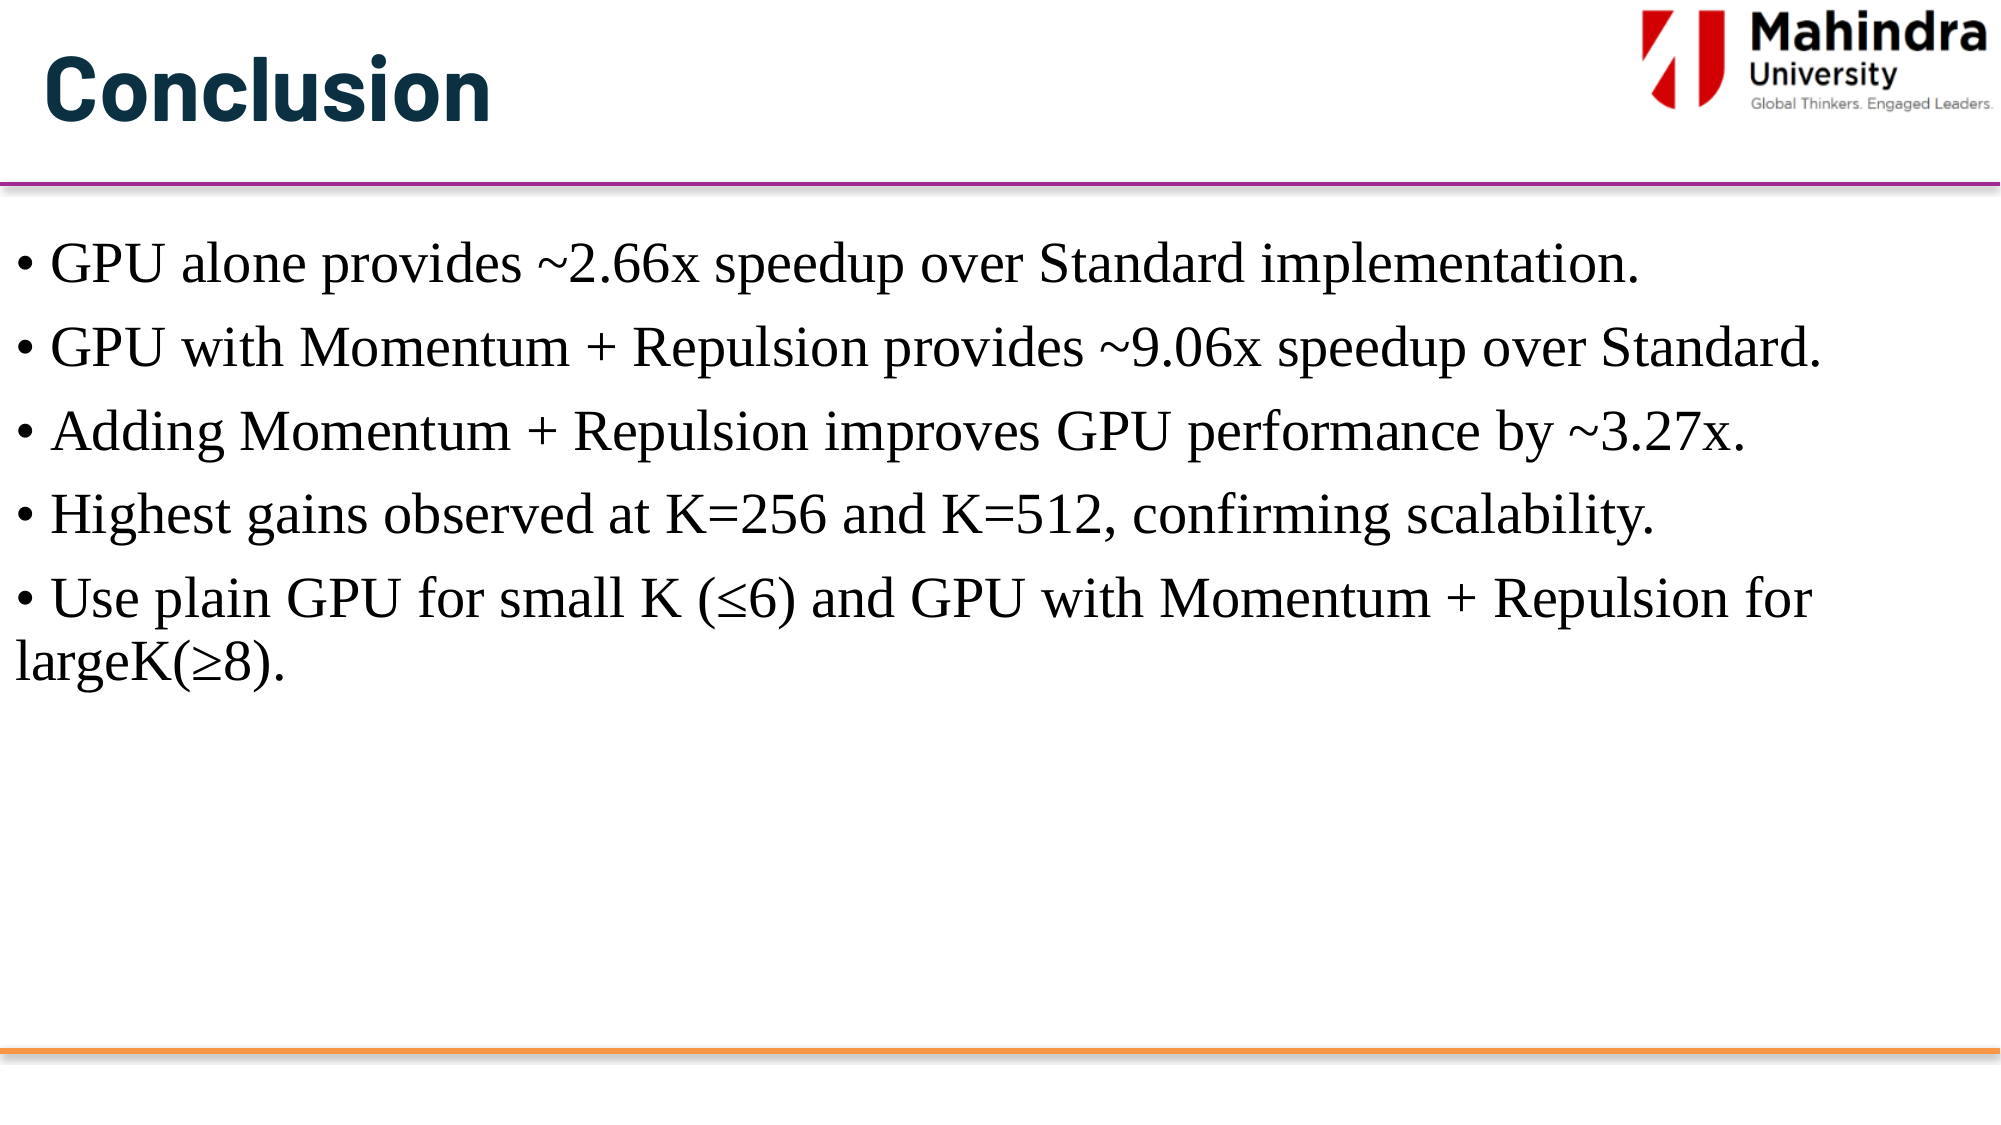

# Conclusion
• GPU alone provides ~2.66x speedup over Standard implementation.
• GPU with Momentum + Repulsion provides ~9.06x speedup over Standard.
• Adding Momentum + Repulsion improves GPU performance by ~3.27x.
• Highest gains observed at K=256 and K=512, confirming scalability.
• Use plain GPU for small K (≤6) and GPU with Momentum + Repulsion for largeK(≥8).